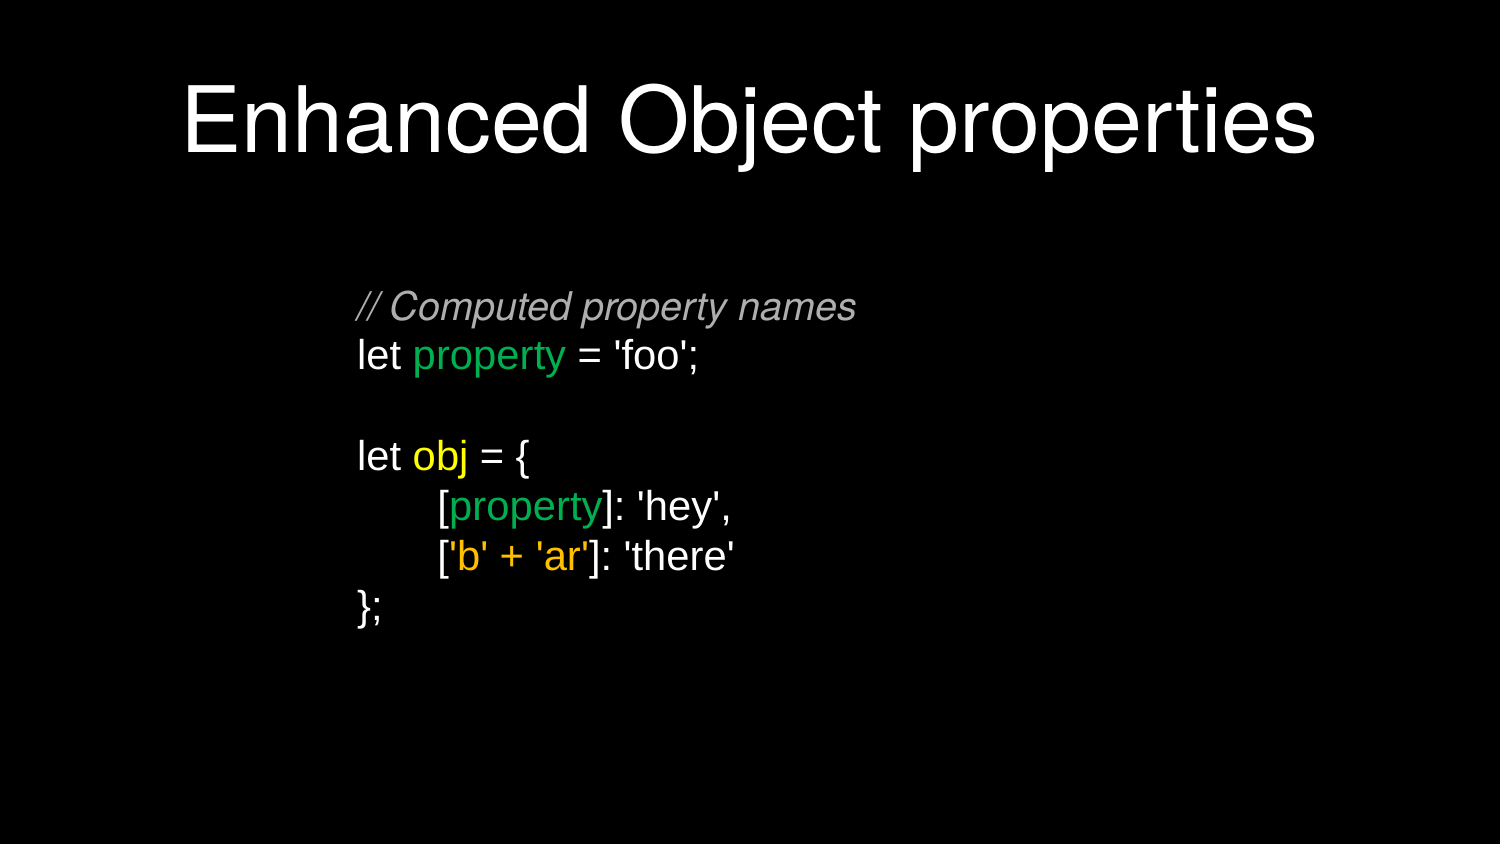

# Enhanced Object properties
// Computed property names
let property = 'foo';

let obj = {
       [property]: 'hey',
       ['b' + 'ar']: 'there'
};